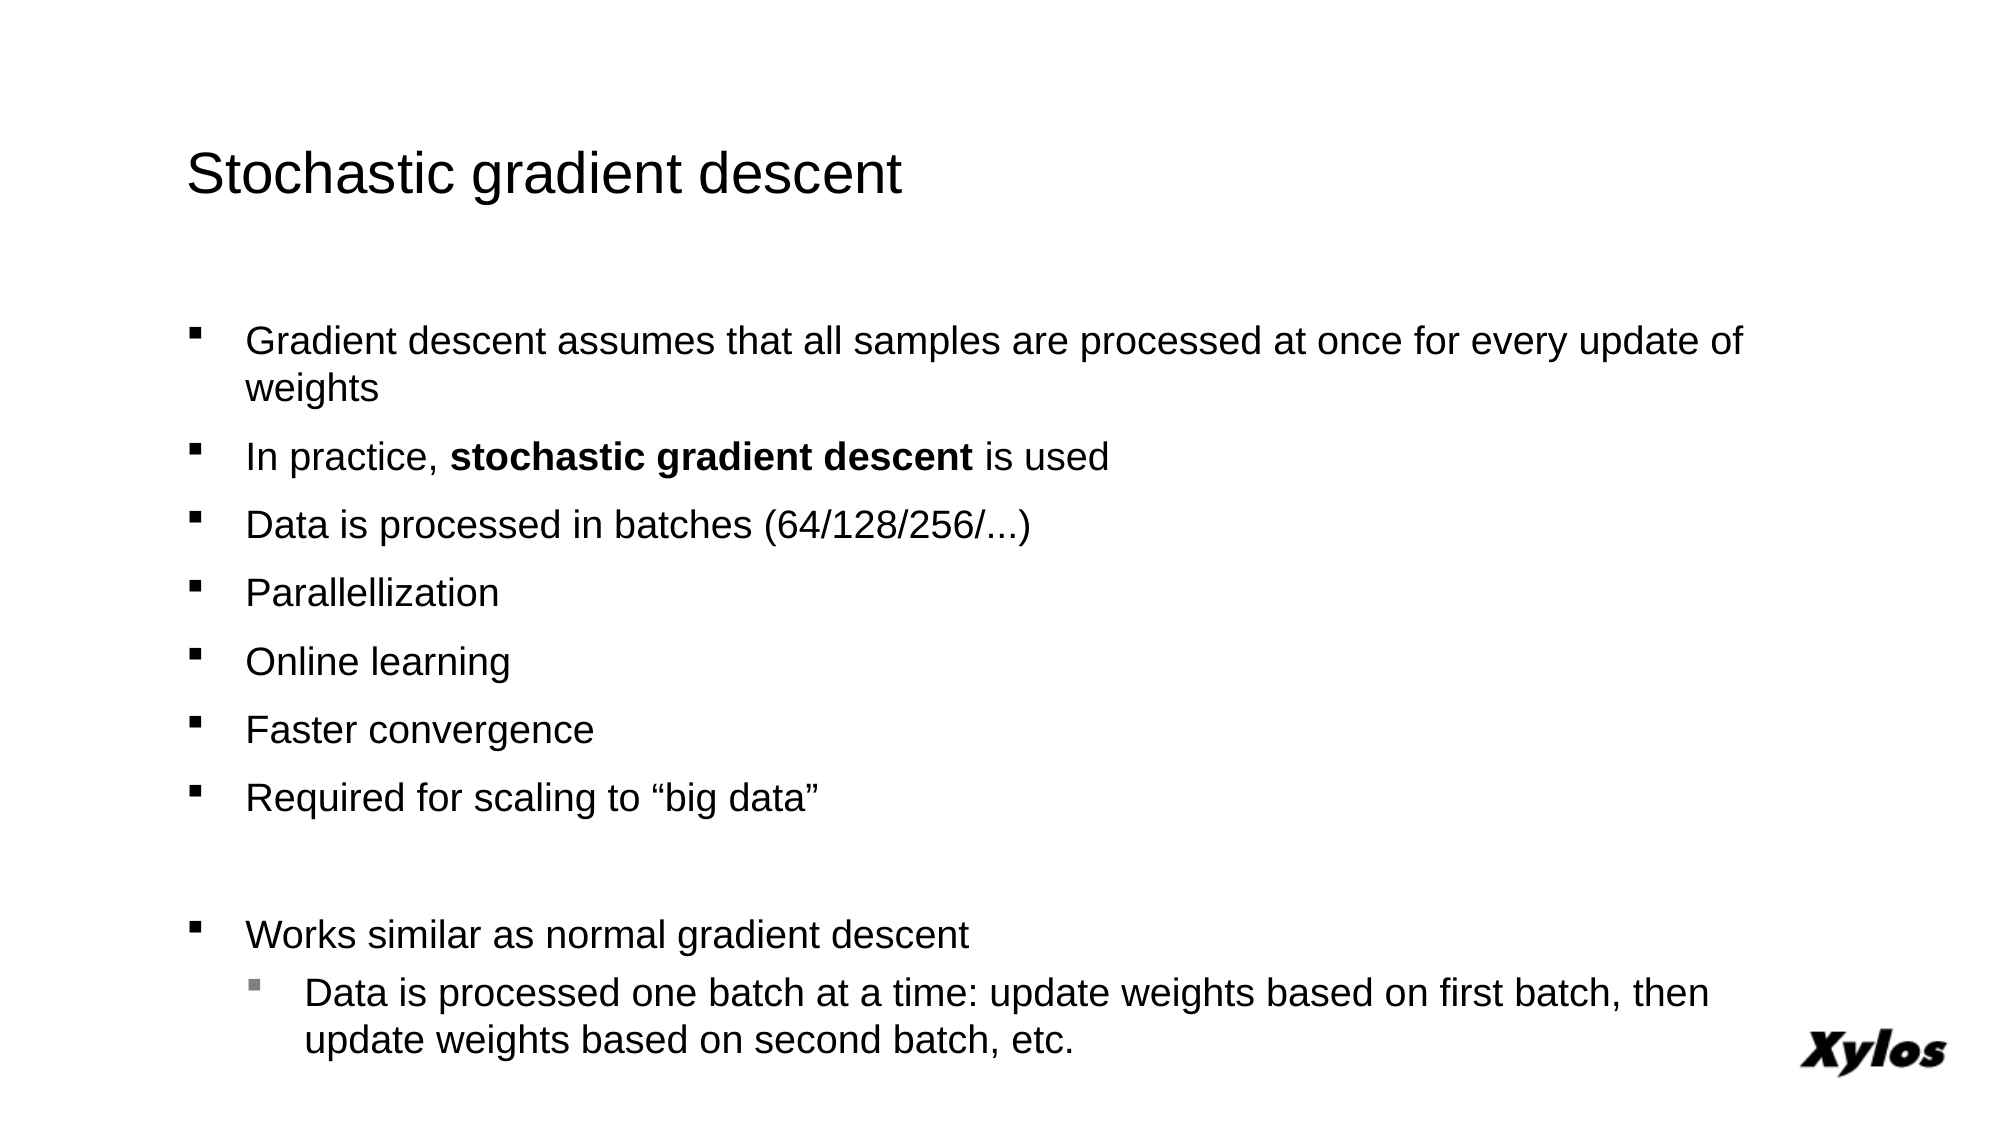

# Stochastic gradient descent
Gradient descent assumes that all samples are processed at once for every update of weights
In practice, stochastic gradient descent is used
Data is processed in batches (64/128/256/...)
Parallellization
Online learning
Faster convergence
Required for scaling to “big data”

Works similar as normal gradient descent
Data is processed one batch at a time: update weights based on first batch, then update weights based on second batch, etc.